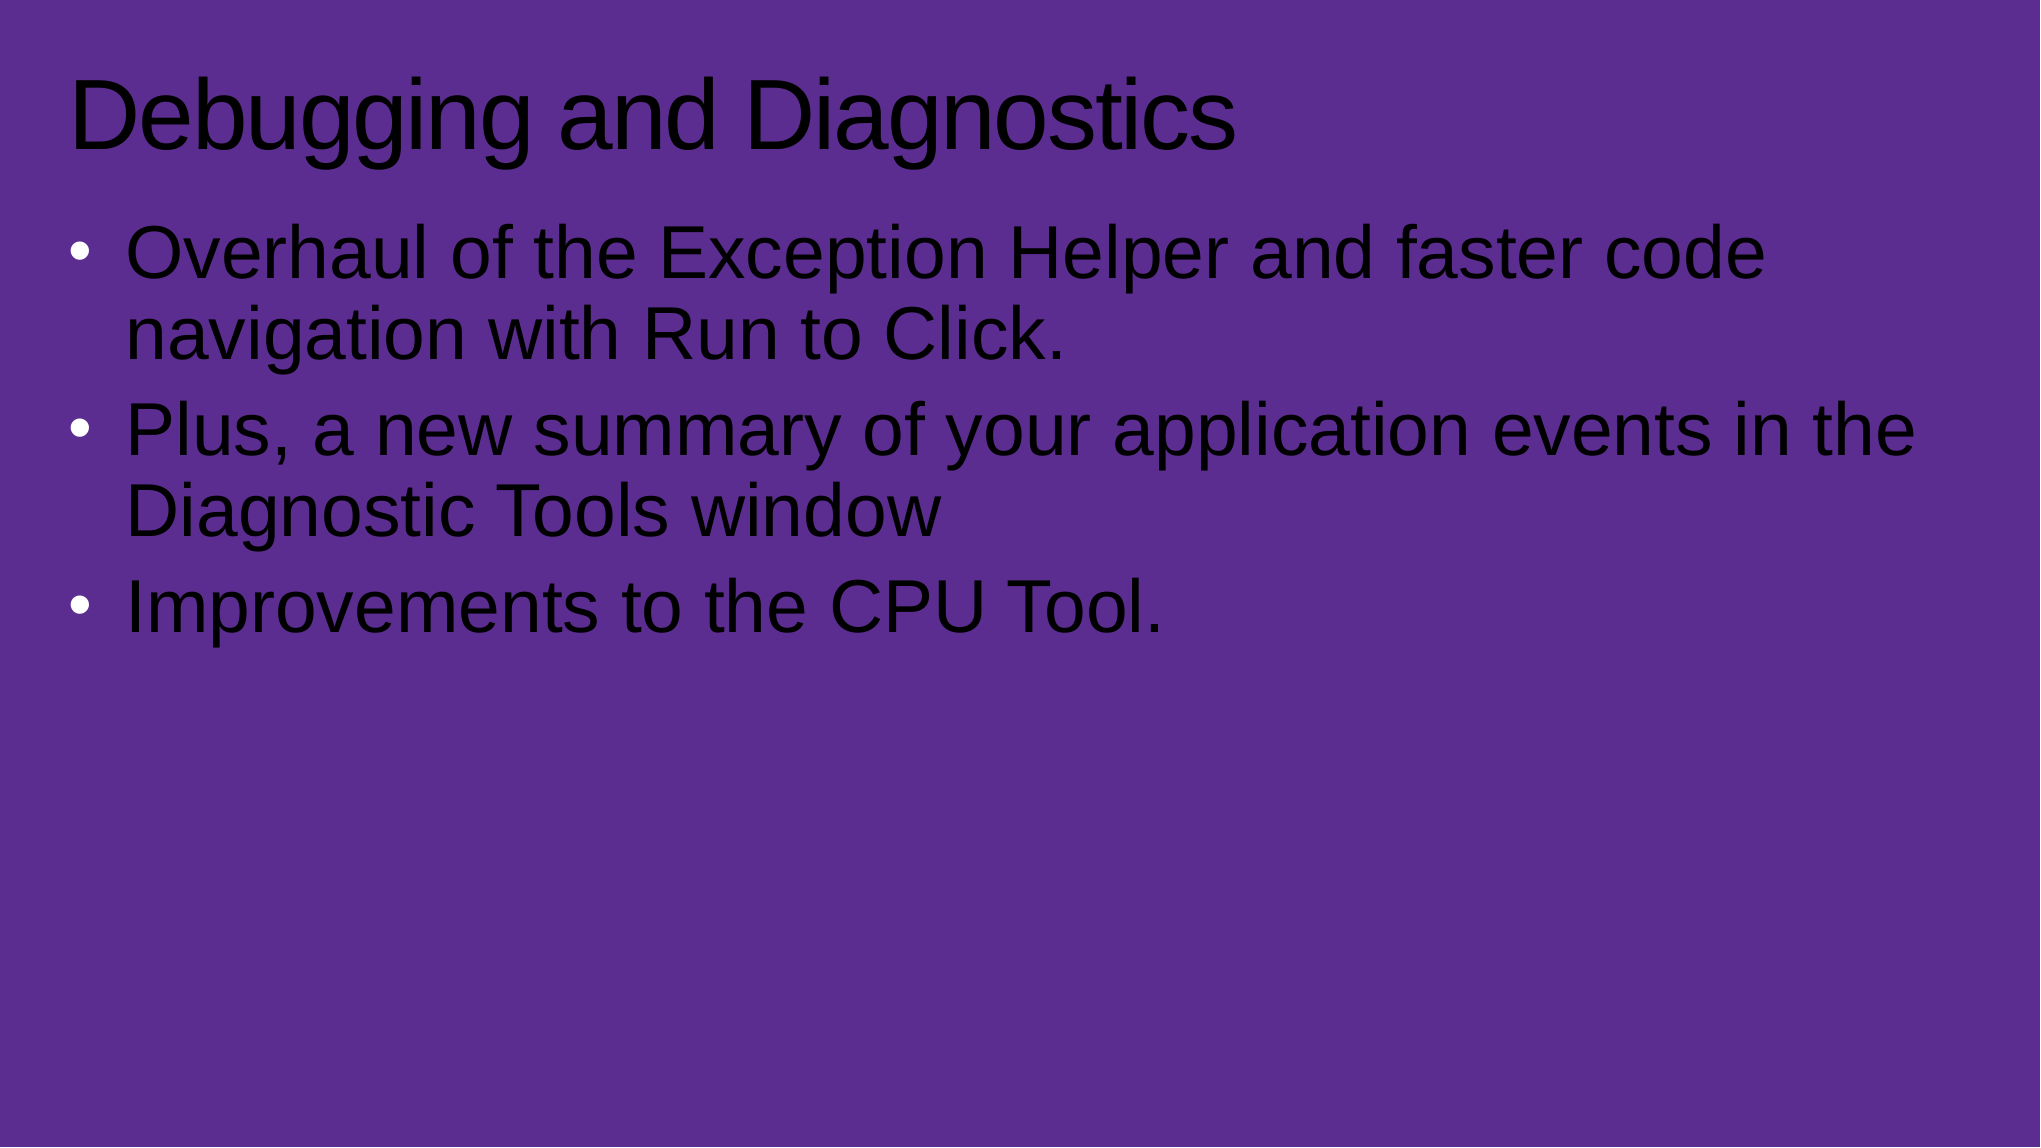

# Debugging and Diagnostics
Overhaul of the Exception Helper and faster code navigation with Run to Click.
Plus, a new summary of your application events in the Diagnostic Tools window
Improvements to the CPU Tool.